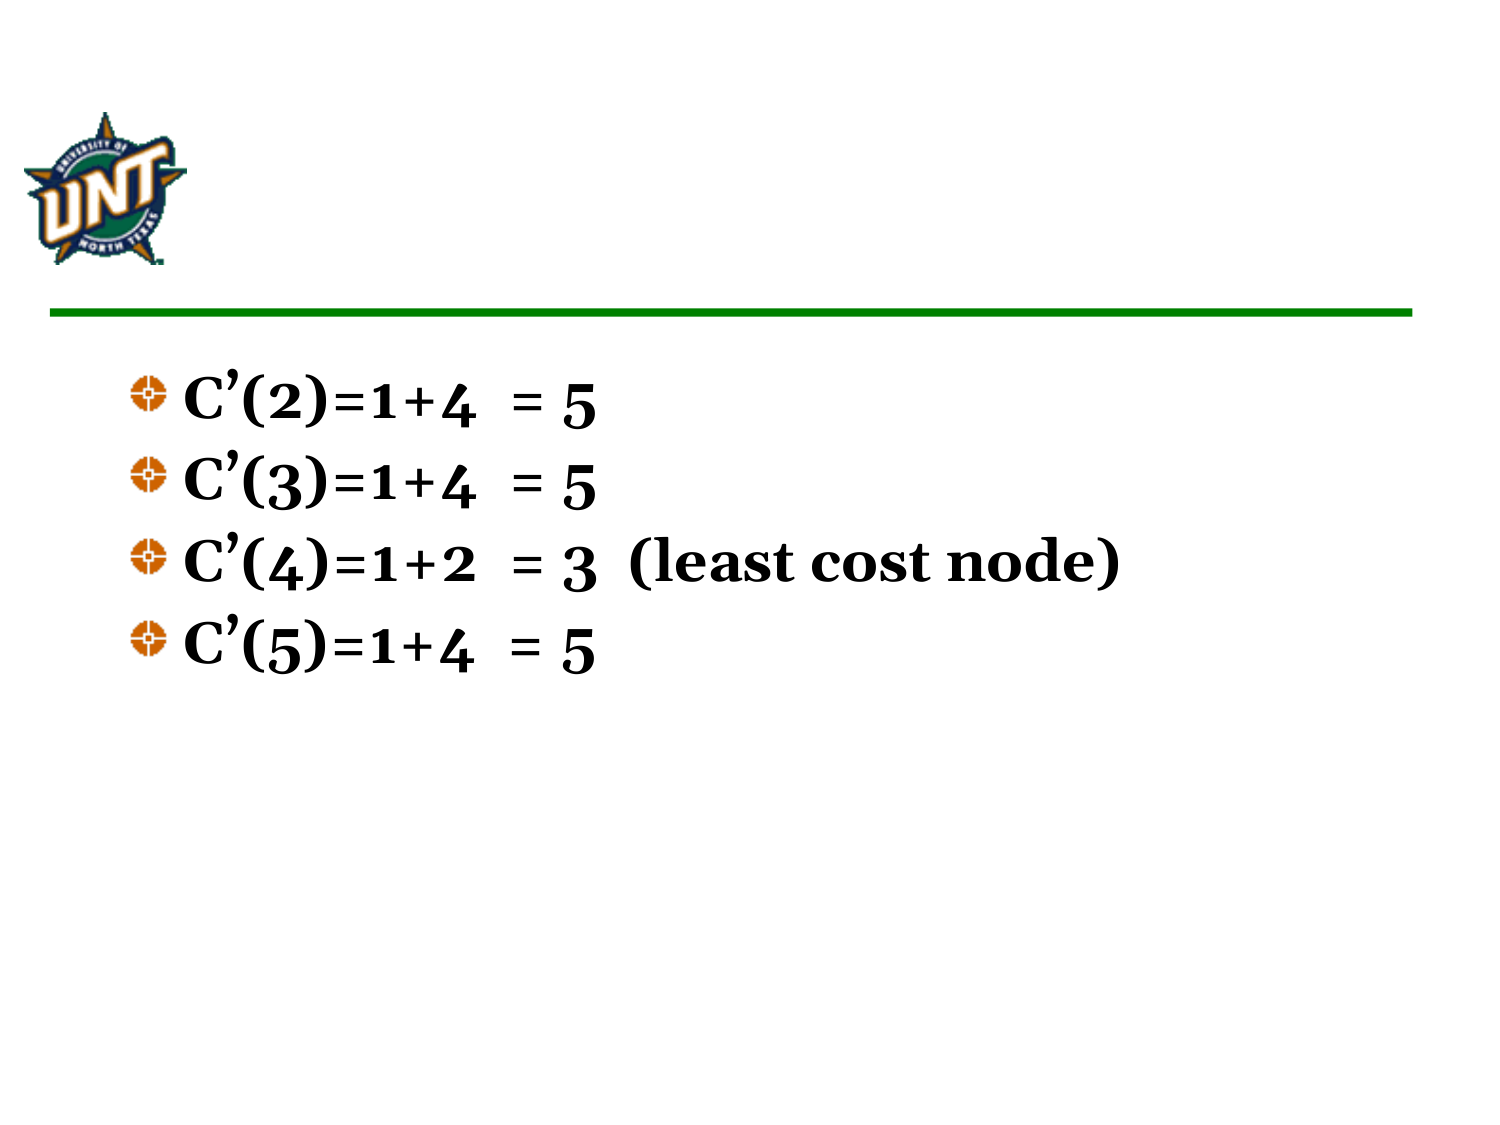

C’(2)=1+4  = 5
C’(3)=1+4  = 5
C’(4)=1+2  = 3  (least cost node)
C’(5)=1+4  = 5